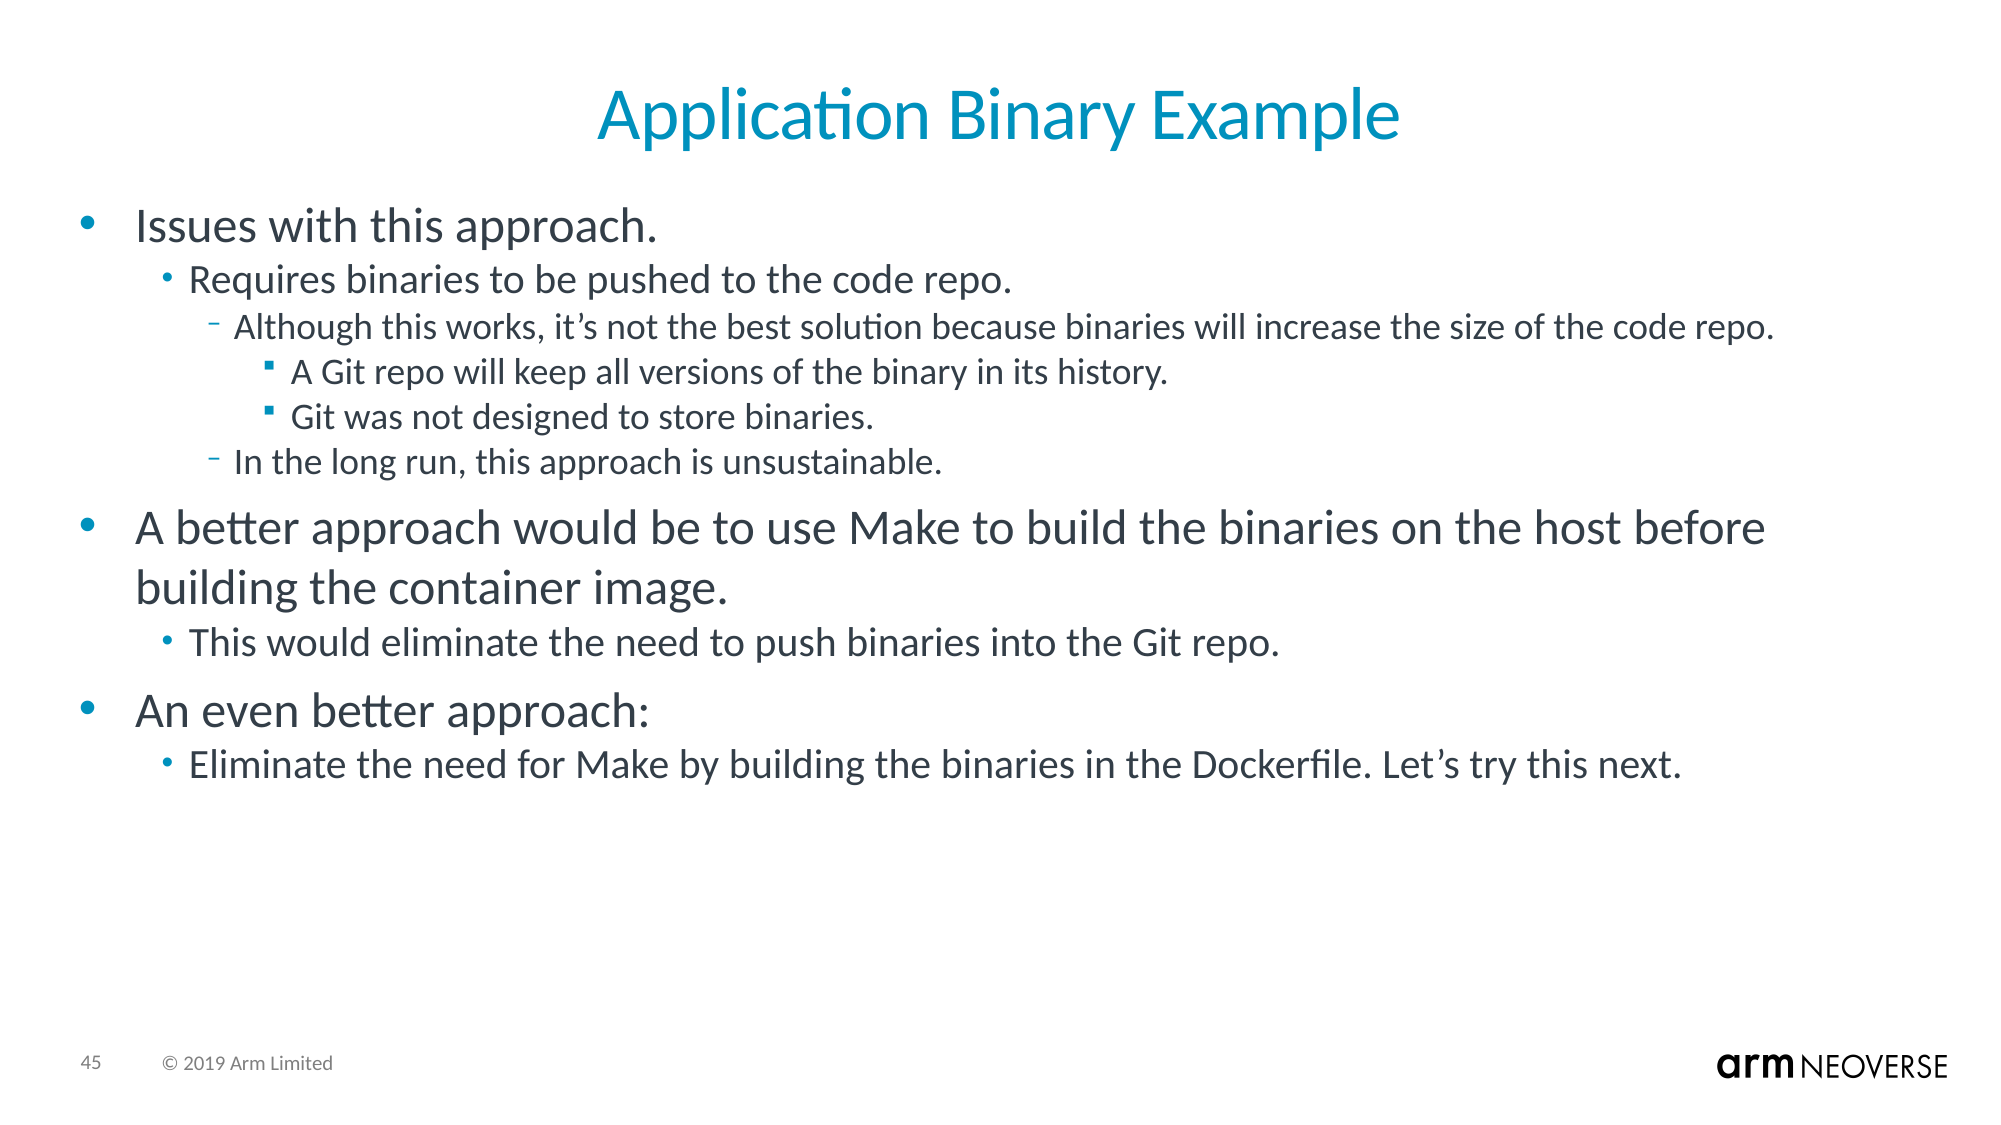

# Application Binary Example
Issues with this approach.
Requires binaries to be pushed to the code repo.
Although this works, it’s not the best solution because binaries will increase the size of the code repo.
A Git repo will keep all versions of the binary in its history.
Git was not designed to store binaries.
In the long run, this approach is unsustainable.
A better approach would be to use Make to build the binaries on the host before building the container image.
This would eliminate the need to push binaries into the Git repo.
An even better approach:
Eliminate the need for Make by building the binaries in the Dockerfile. Let’s try this next.